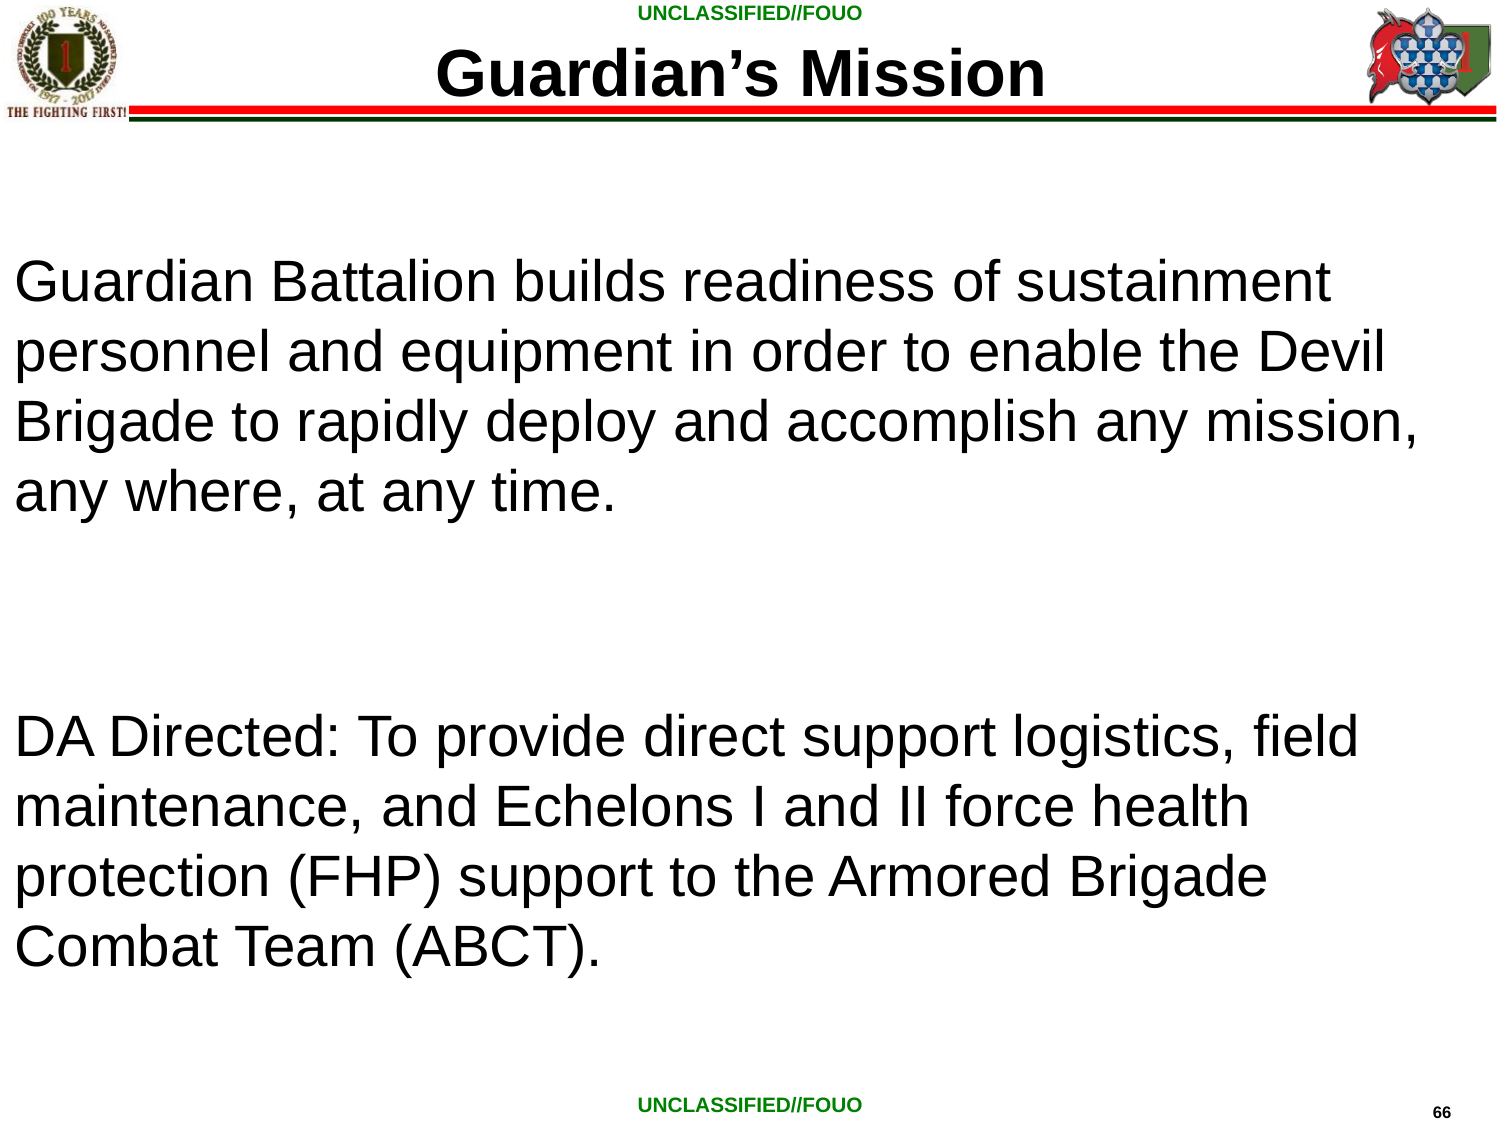

Guardian’s Mission
Guardian Battalion builds readiness of sustainment personnel and equipment in order to enable the Devil Brigade to rapidly deploy and accomplish any mission, any where, at any time.

DA Directed: To provide direct support logistics, field maintenance, and Echelons I and II force health protection (FHP) support to the Armored Brigade Combat Team (ABCT).